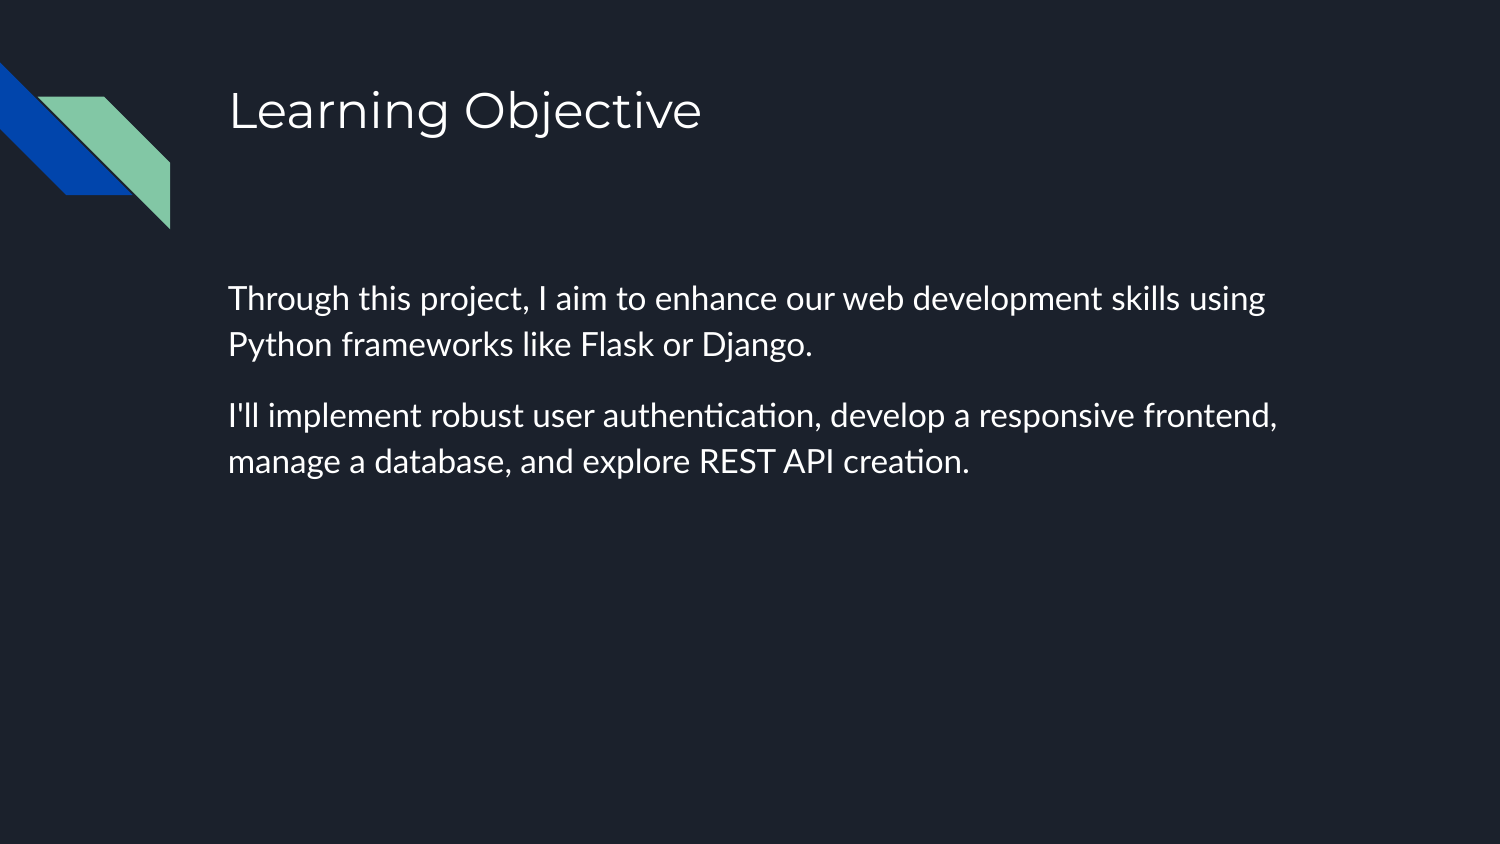

# Learning Objective
Through this project, I aim to enhance our web development skills using Python frameworks like Flask or Django.
I'll implement robust user authentication, develop a responsive frontend, manage a database, and explore REST API creation.